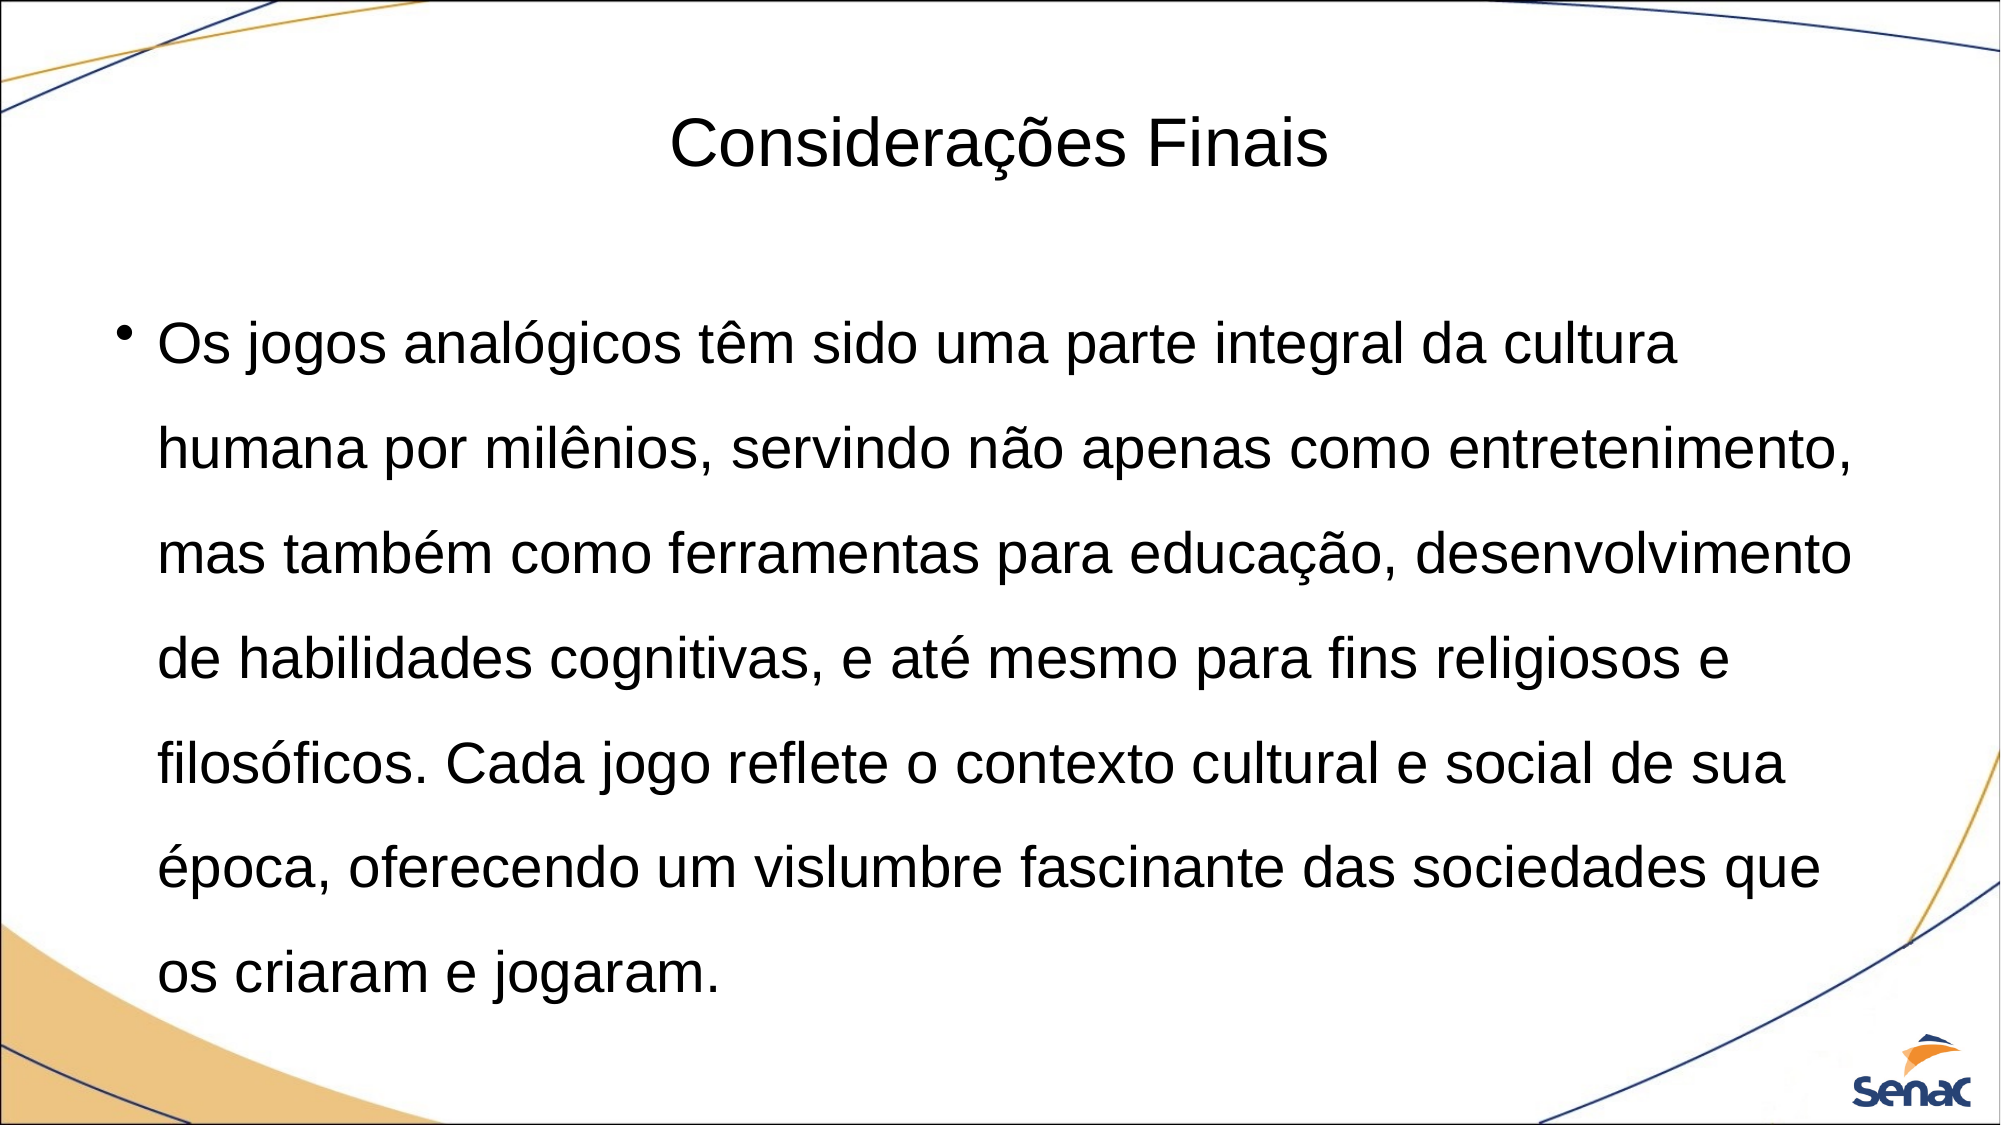

# Considerações Finais
Os jogos analógicos têm sido uma parte integral da cultura humana por milênios, servindo não apenas como entretenimento, mas também como ferramentas para educação, desenvolvimento de habilidades cognitivas, e até mesmo para fins religiosos e filosóficos. Cada jogo reflete o contexto cultural e social de sua época, oferecendo um vislumbre fascinante das sociedades que os criaram e jogaram.